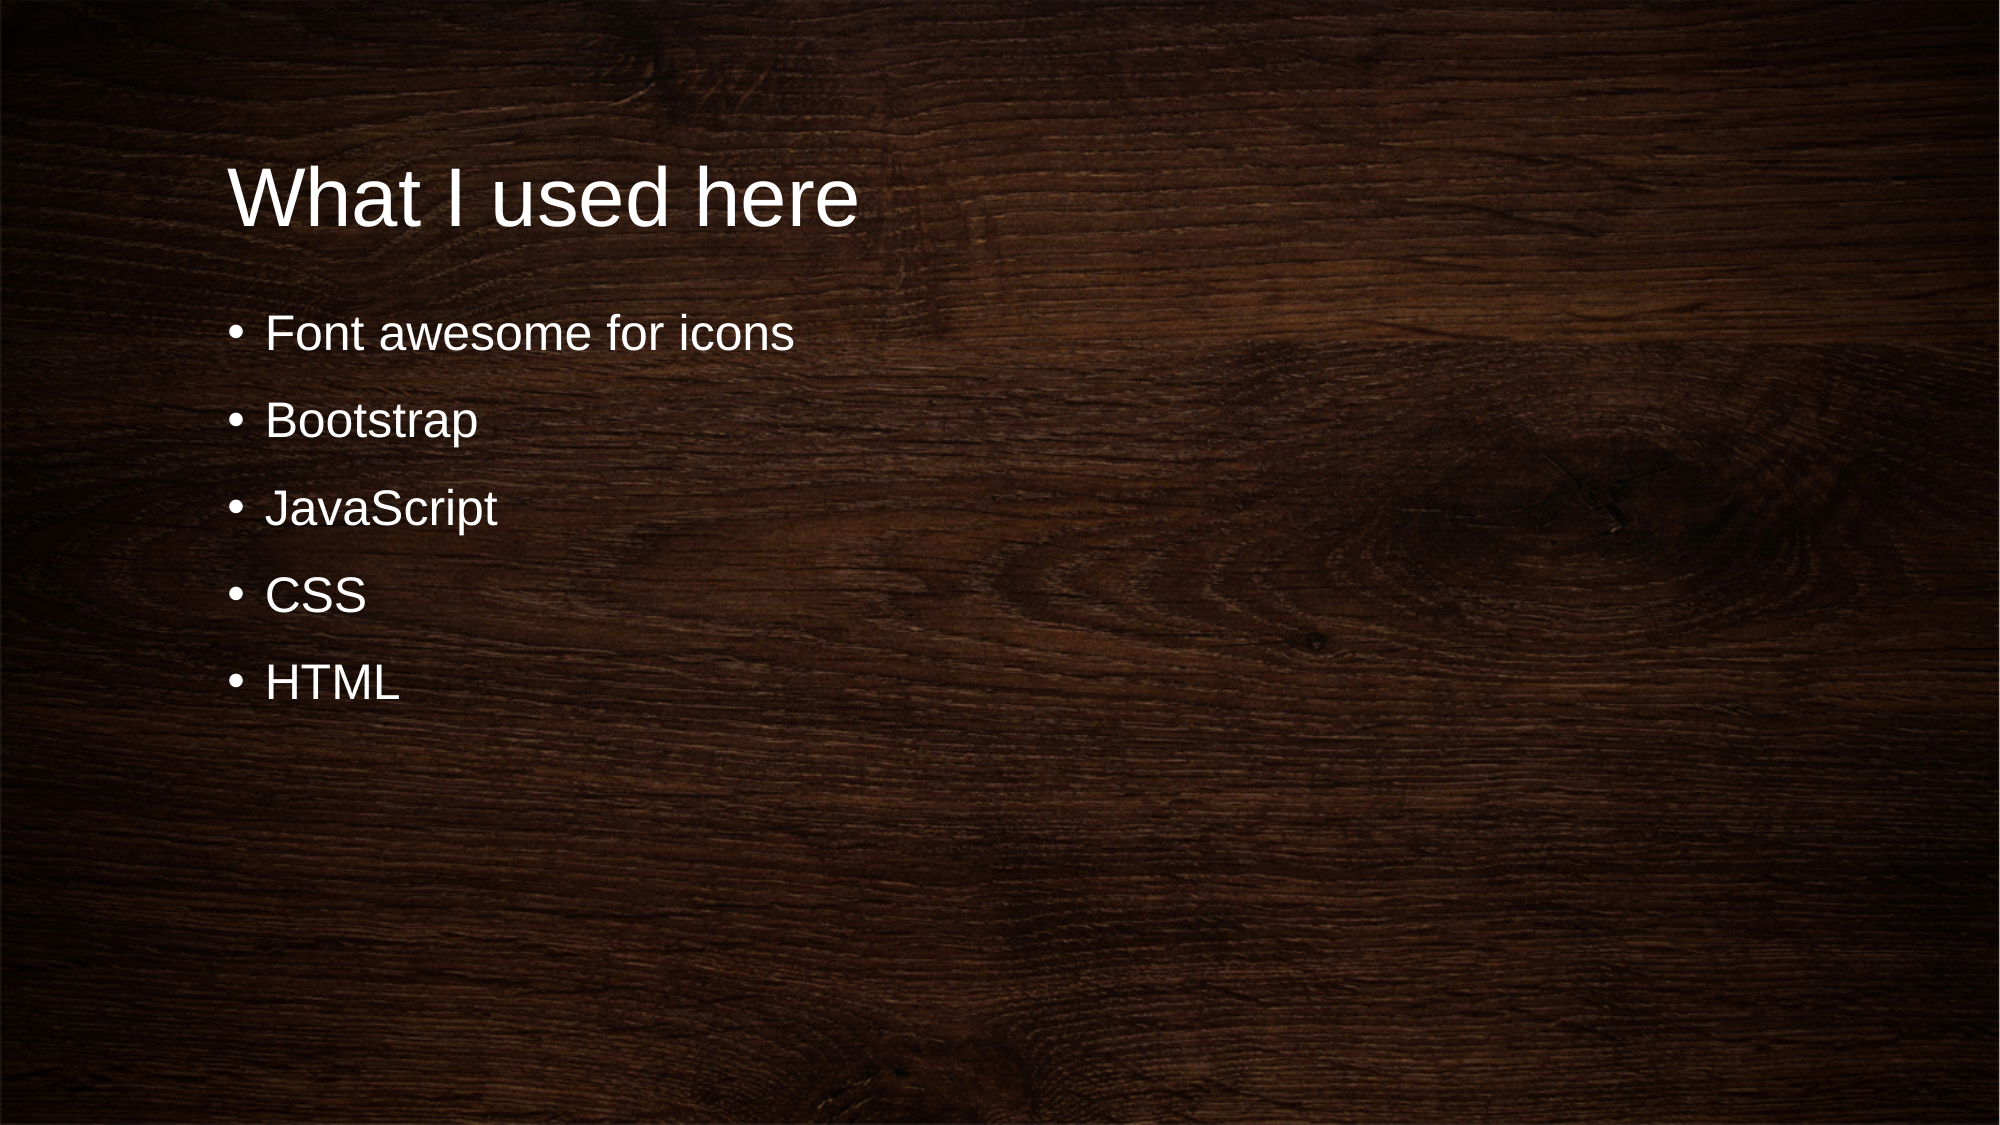

# What I used here
Font awesome for icons
Bootstrap
JavaScript
CSS
HTML